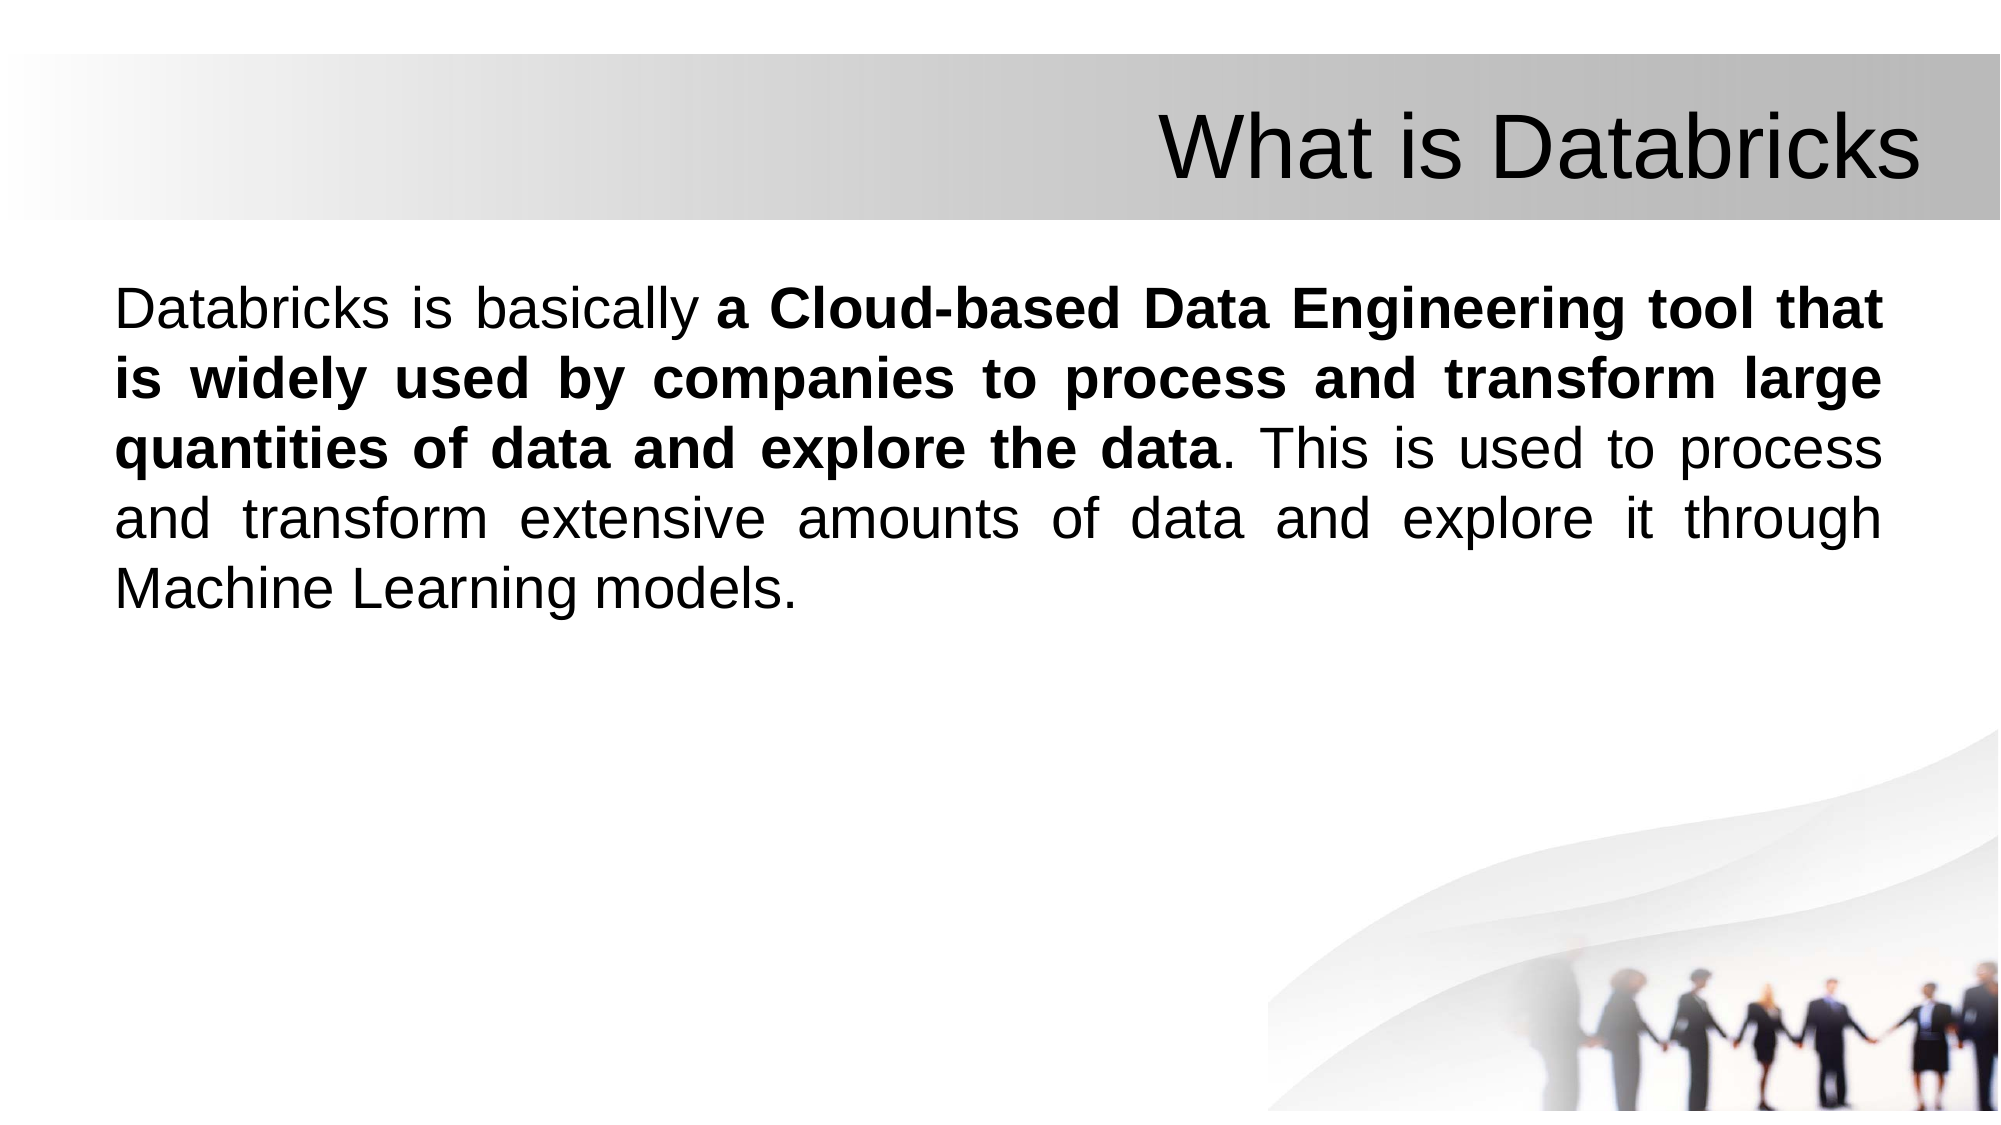

# What is Databricks
Databricks is basically a Cloud-based Data Engineering tool that is widely used by companies to process and transform large quantities of data and explore the data. This is used to process and transform extensive amounts of data and explore it through Machine Learning models.